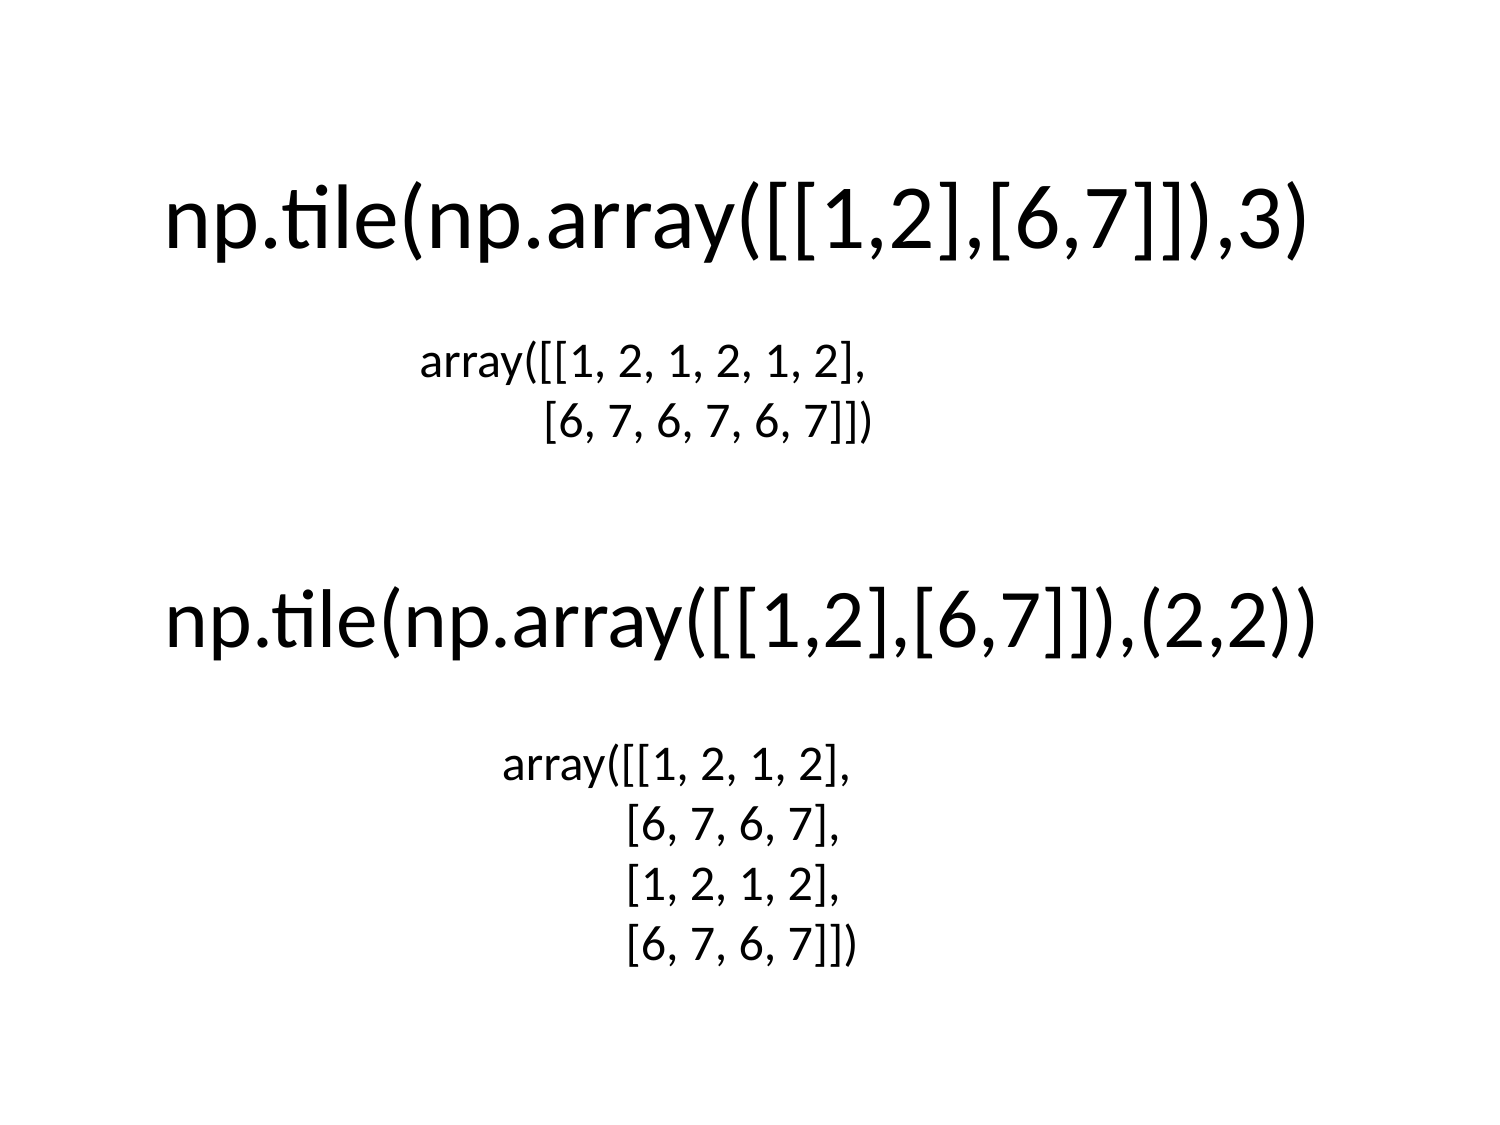

np.tile(np.array([[1,2],[6,7]]),3)
array([[1, 2, 1, 2, 1, 2],
           [6, 7, 6, 7, 6, 7]])
np.tile(np.array([[1,2],[6,7]]),(2,2))
array([[1, 2, 1, 2],
           [6, 7, 6, 7],
           [1, 2, 1, 2],
           [6, 7, 6, 7]])